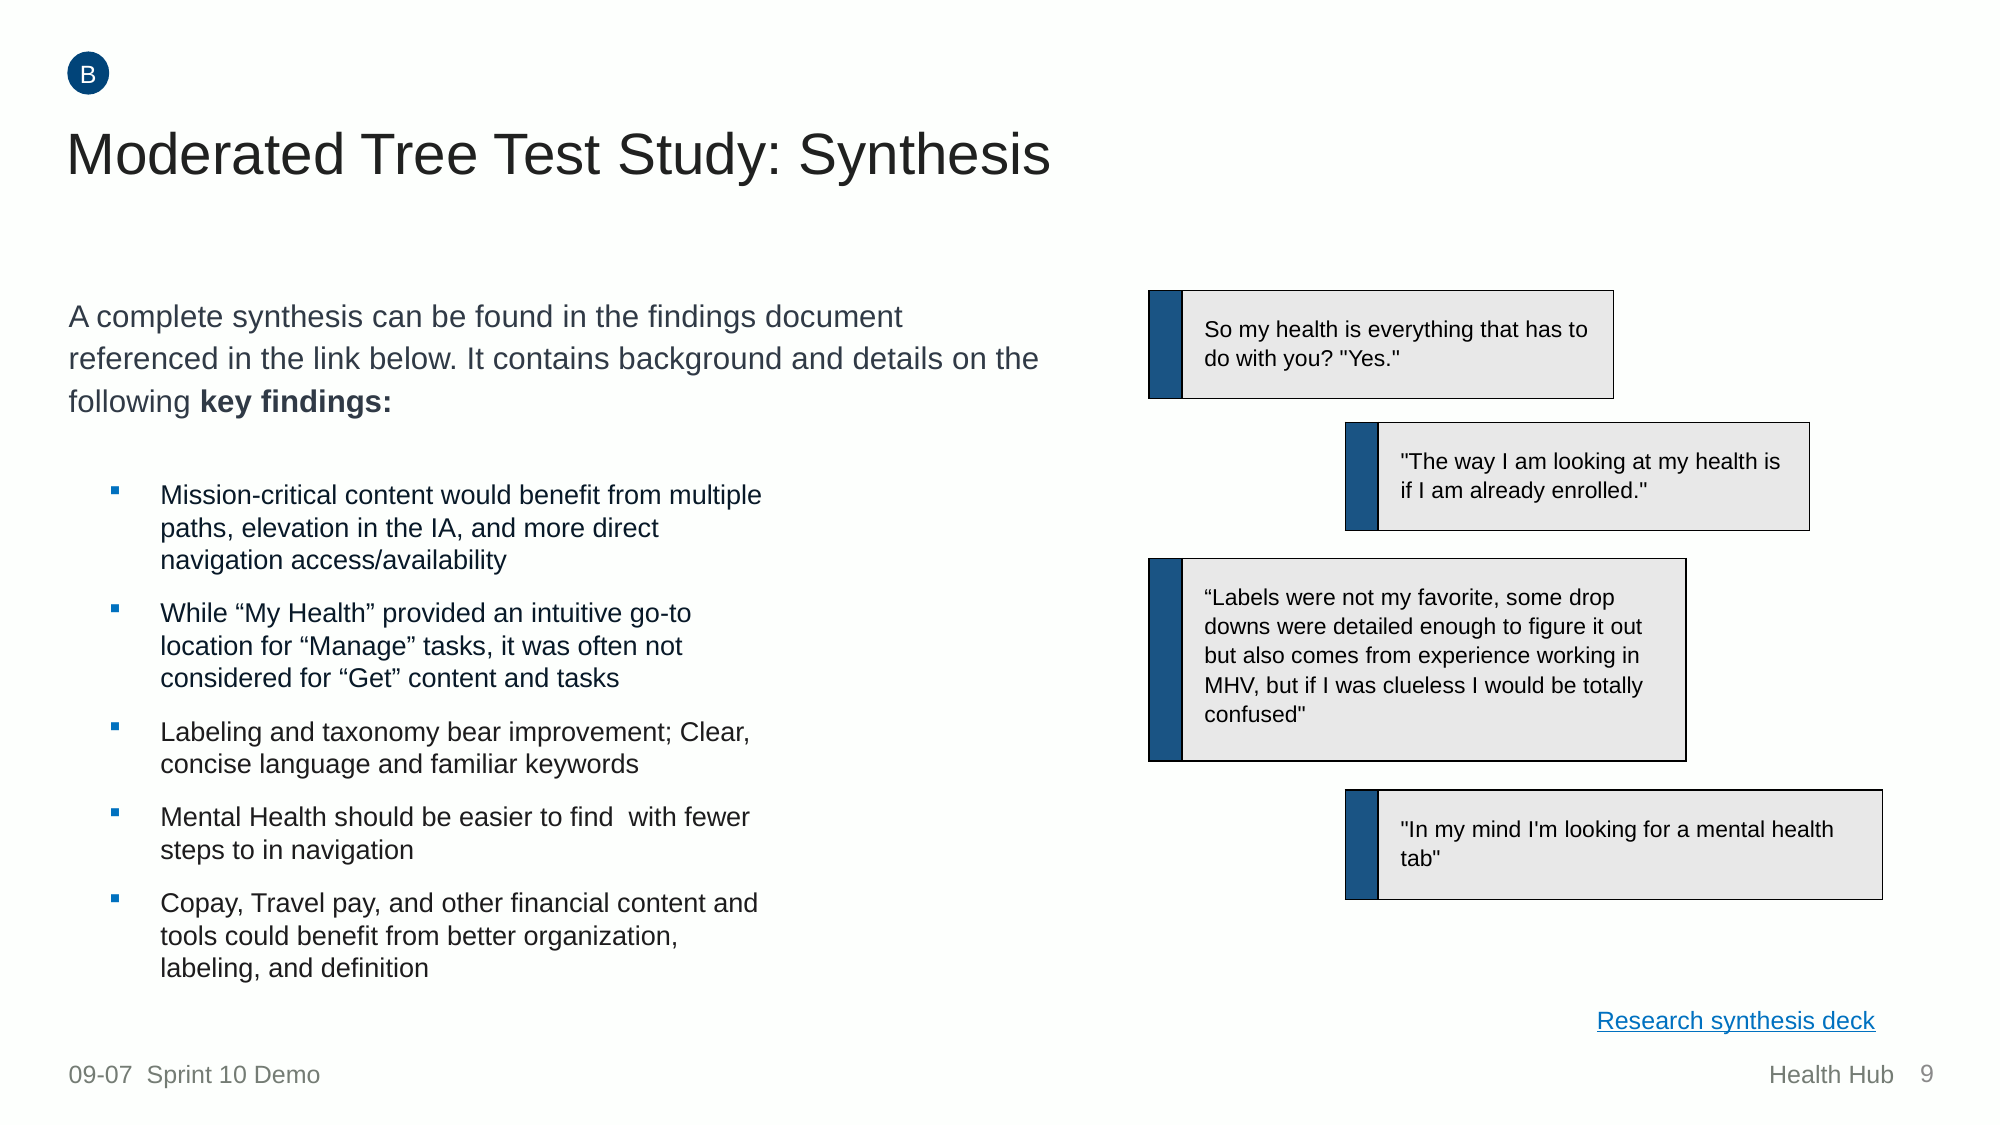

B
Moderated Tree Test Study: Synthesis
|  | So my health is everything that has to do with you? "Yes." |
| --- | --- |
A complete synthesis can be found in the findings document referenced in the link below. It contains background and details on the following key findings:

|  | "The way I am looking at my health is if I am already enrolled." |
| --- | --- |

Mission-critical content would benefit from multiple paths, elevation in the IA, and more direct navigation access/availability
While “My Health” provided an intuitive go-to location for “Manage” tasks, it was often not considered for “Get” content and tasks
Labeling and taxonomy bear improvement; Clear, concise language and familiar keywords
Mental Health should be easier to find  with fewer steps to in navigation
Copay, Travel pay, and other financial content and tools could benefit from better organization, labeling, and definition

|  | “Labels were not my favorite, some drop downs were detailed enough to figure it out but also comes from experience working in MHV, but if I was clueless I would be totally confused" |
| --- | --- |
|  | "In my mind I'm looking for a mental health tab" |
| --- | --- |
Research synthesis deck
9
09-07  Sprint 10 Demo
Health Hub